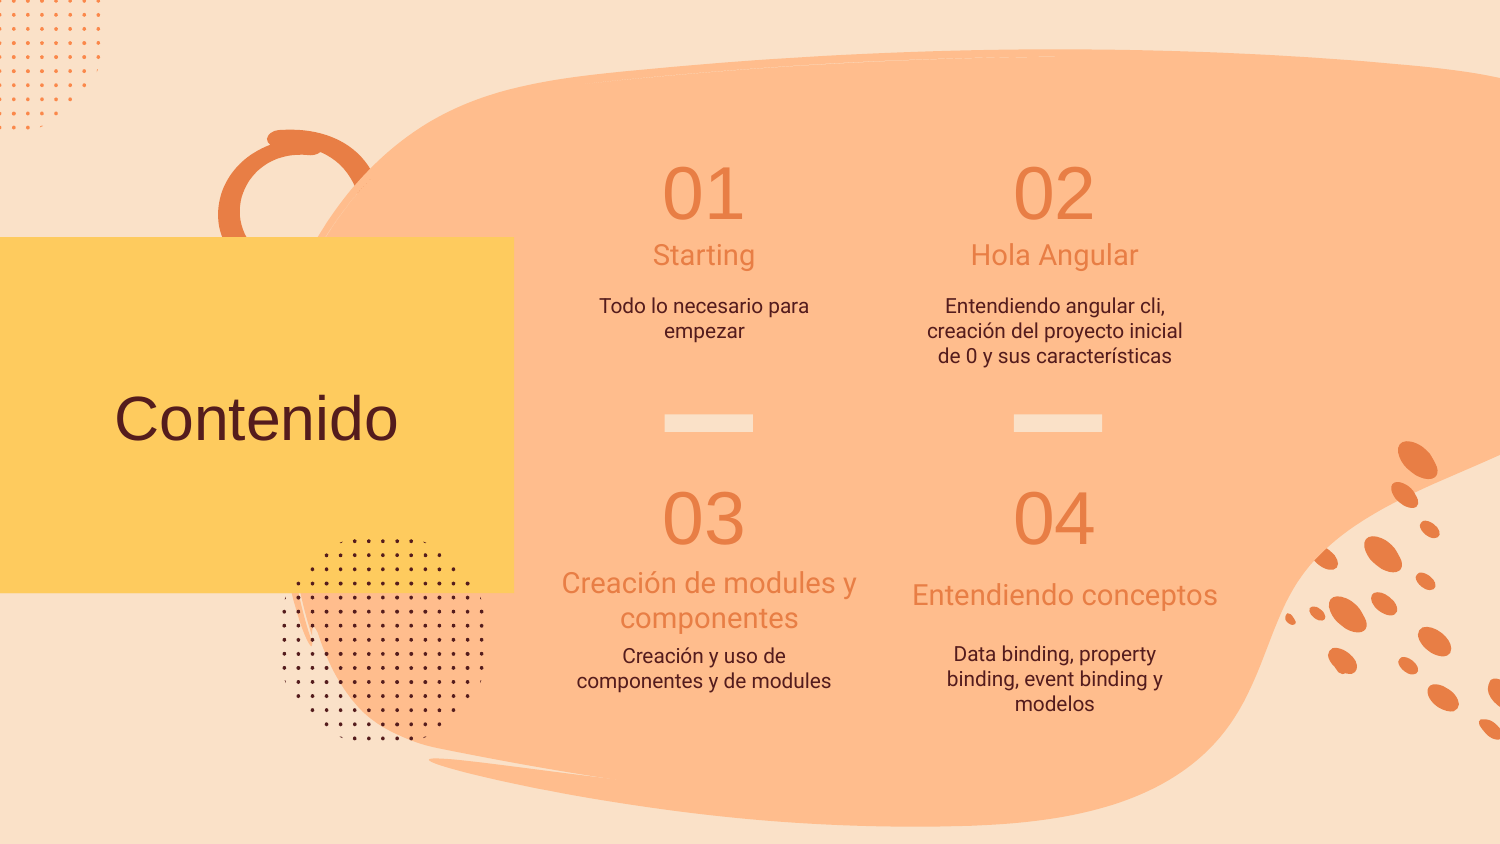

01
02
Starting
Hola Angular

# Contenido
Todo lo necesario para empezar
Entendiendo angular cli, creación del proyecto inicial de 0 y sus características

03
04

Entendiendo conceptos

Creación de modules y componentes

Data binding, property binding, event binding y modelos
Creación y uso de componentes y de modules